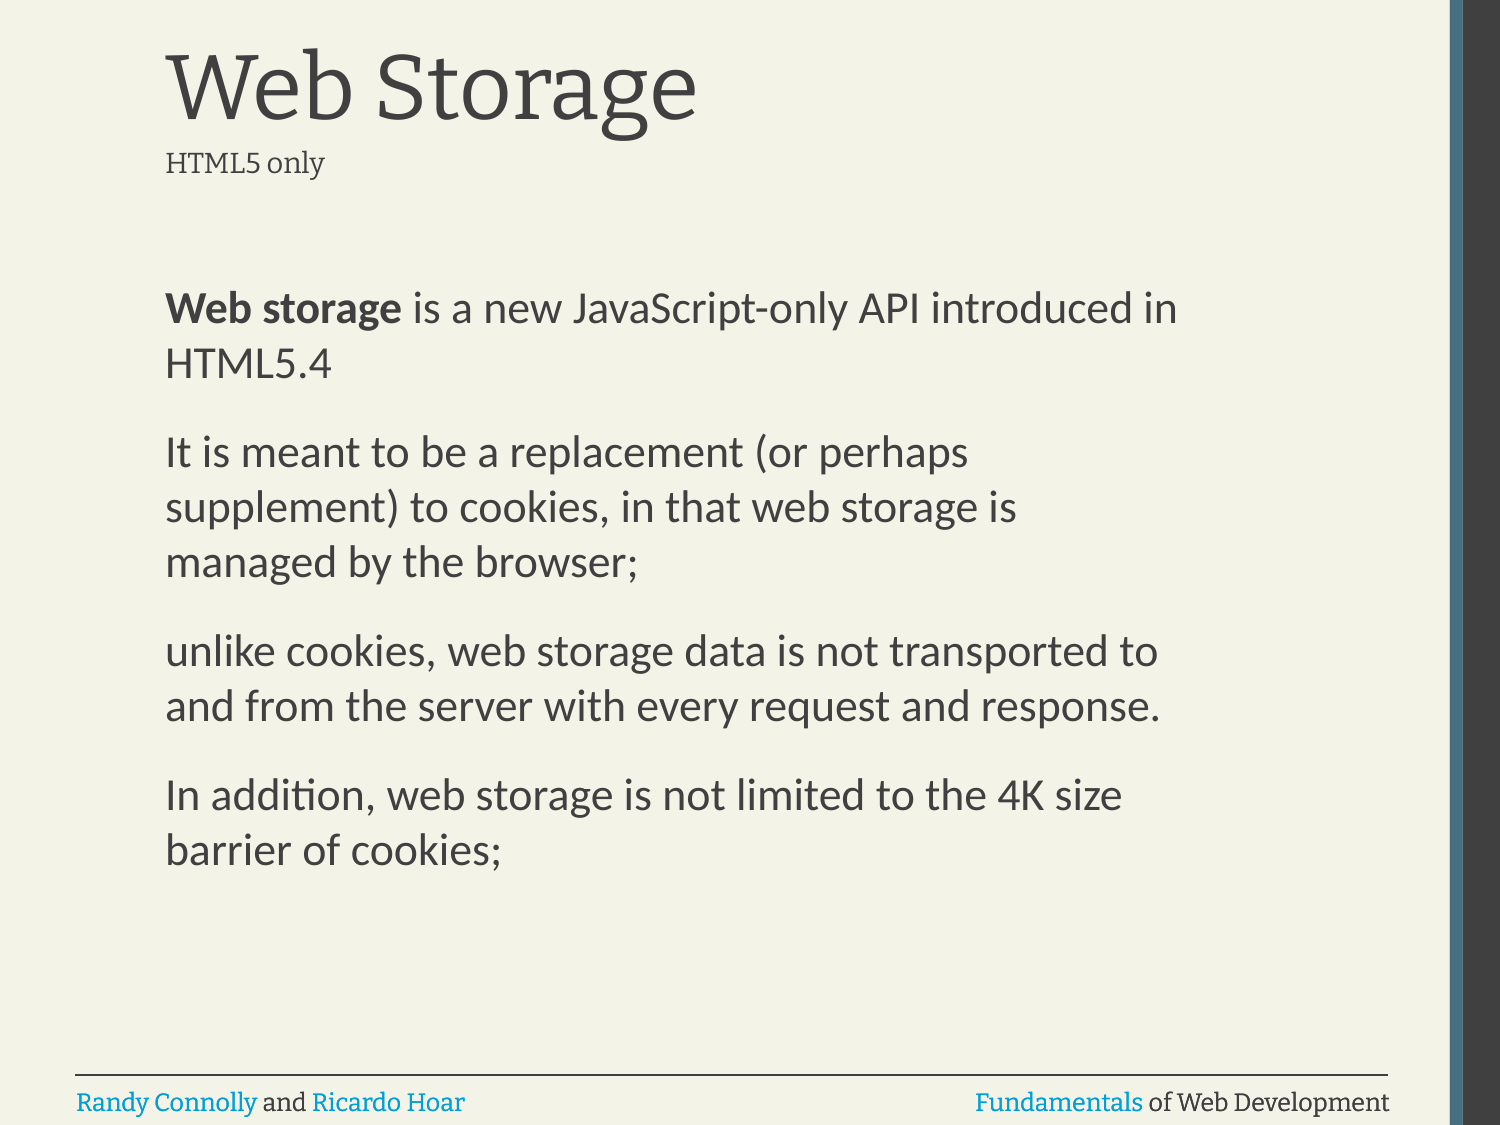

# Web Storage
HTML5 only
Web storage is a new JavaScript-only API introduced in HTML5.4
It is meant to be a replacement (or perhaps supplement) to cookies, in that web storage is managed by the browser;
unlike cookies, web storage data is not transported to and from the server with every request and response.
In addition, web storage is not limited to the 4K size barrier of cookies;